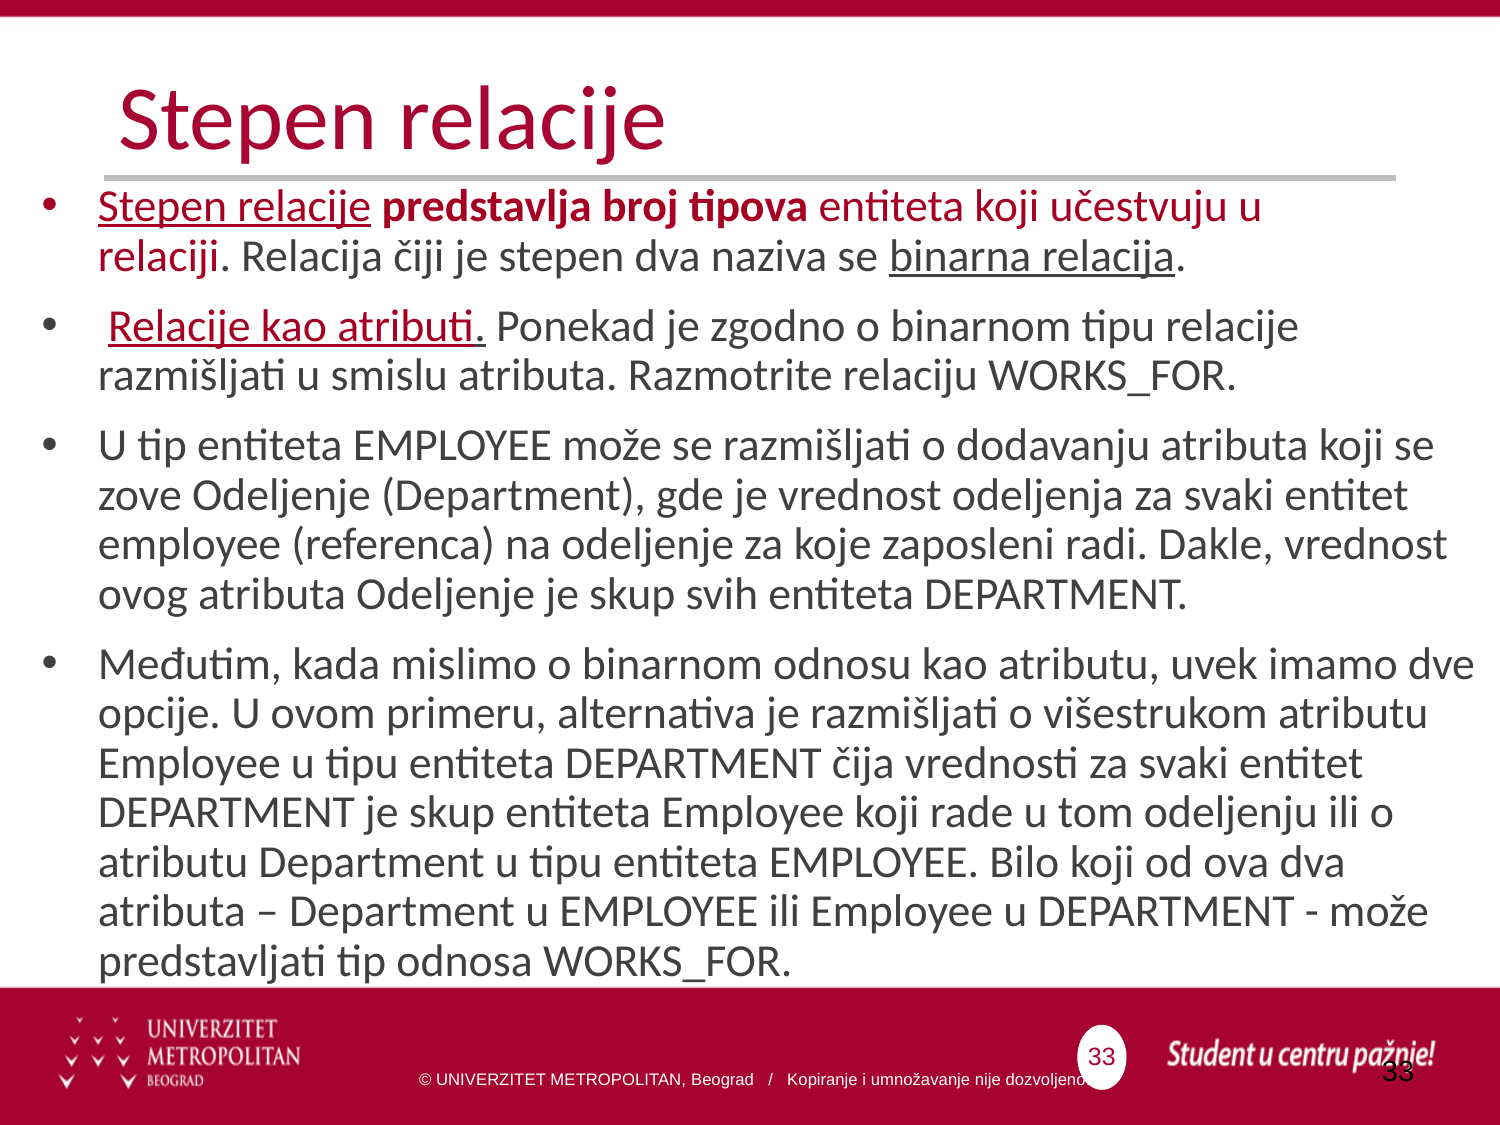

# Stepen relacije
Stepen relacije predstavlja broj tipova entiteta koji učestvuju u relaciji. Relacija čiji je stepen dva naziva se binarna relacija.
 Relacije kao atributi. Ponekad je zgodno o binarnom tipu relacije razmišljati u smislu atributa. Razmotrite relaciju WORKS_FOR.
U tip entiteta EMPLOYEE može se razmišljati o dodavanju atributa koji se zove Odeljenje (Department), gde je vrednost odeljenja za svaki entitet employee (referenca) na odeljenje za koje zaposleni radi. Dakle, vrednost ovog atributa Odeljenje je skup svih entiteta DEPARTMENT.
Međutim, kada mislimo o binarnom odnosu kao atributu, uvek imamo dve opcije. U ovom primeru, alternativa je razmišljati o višestrukom atributu Employee u tipu entiteta DEPARTMENT čija vrednosti za svaki entitet DEPARTMENT je skup entiteta Employee koji rade u tom odeljenju ili o atributu Department u tipu entiteta EMPLOYEE. Bilo koji od ova dva atributa – Department u EMPLOYEE ili Employee u DEPARTMENT - može predstavljati tip odnosa WORKS_FOR.

33